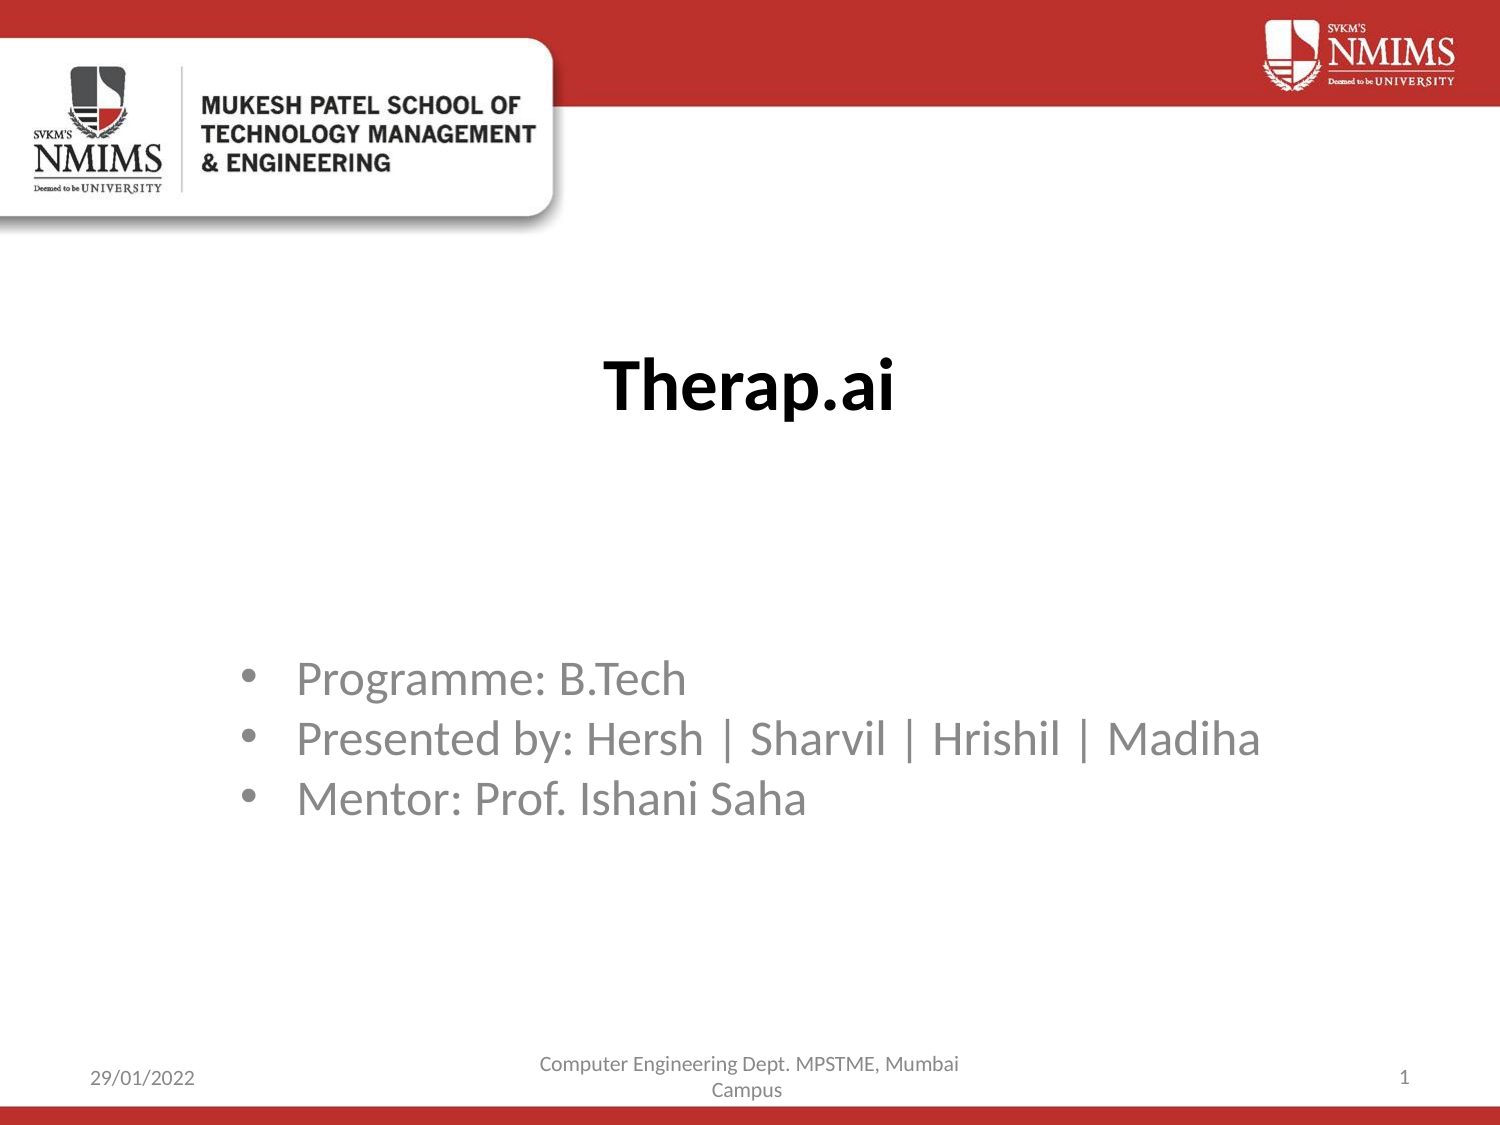

# Therap.ai
Programme: B.Tech
Presented by: Hersh | Sharvil | Hrishil | Madiha
Mentor: Prof. Ishani Saha
Computer Engineering Dept. MPSTME, Mumbai Campus
1
29/01/2022